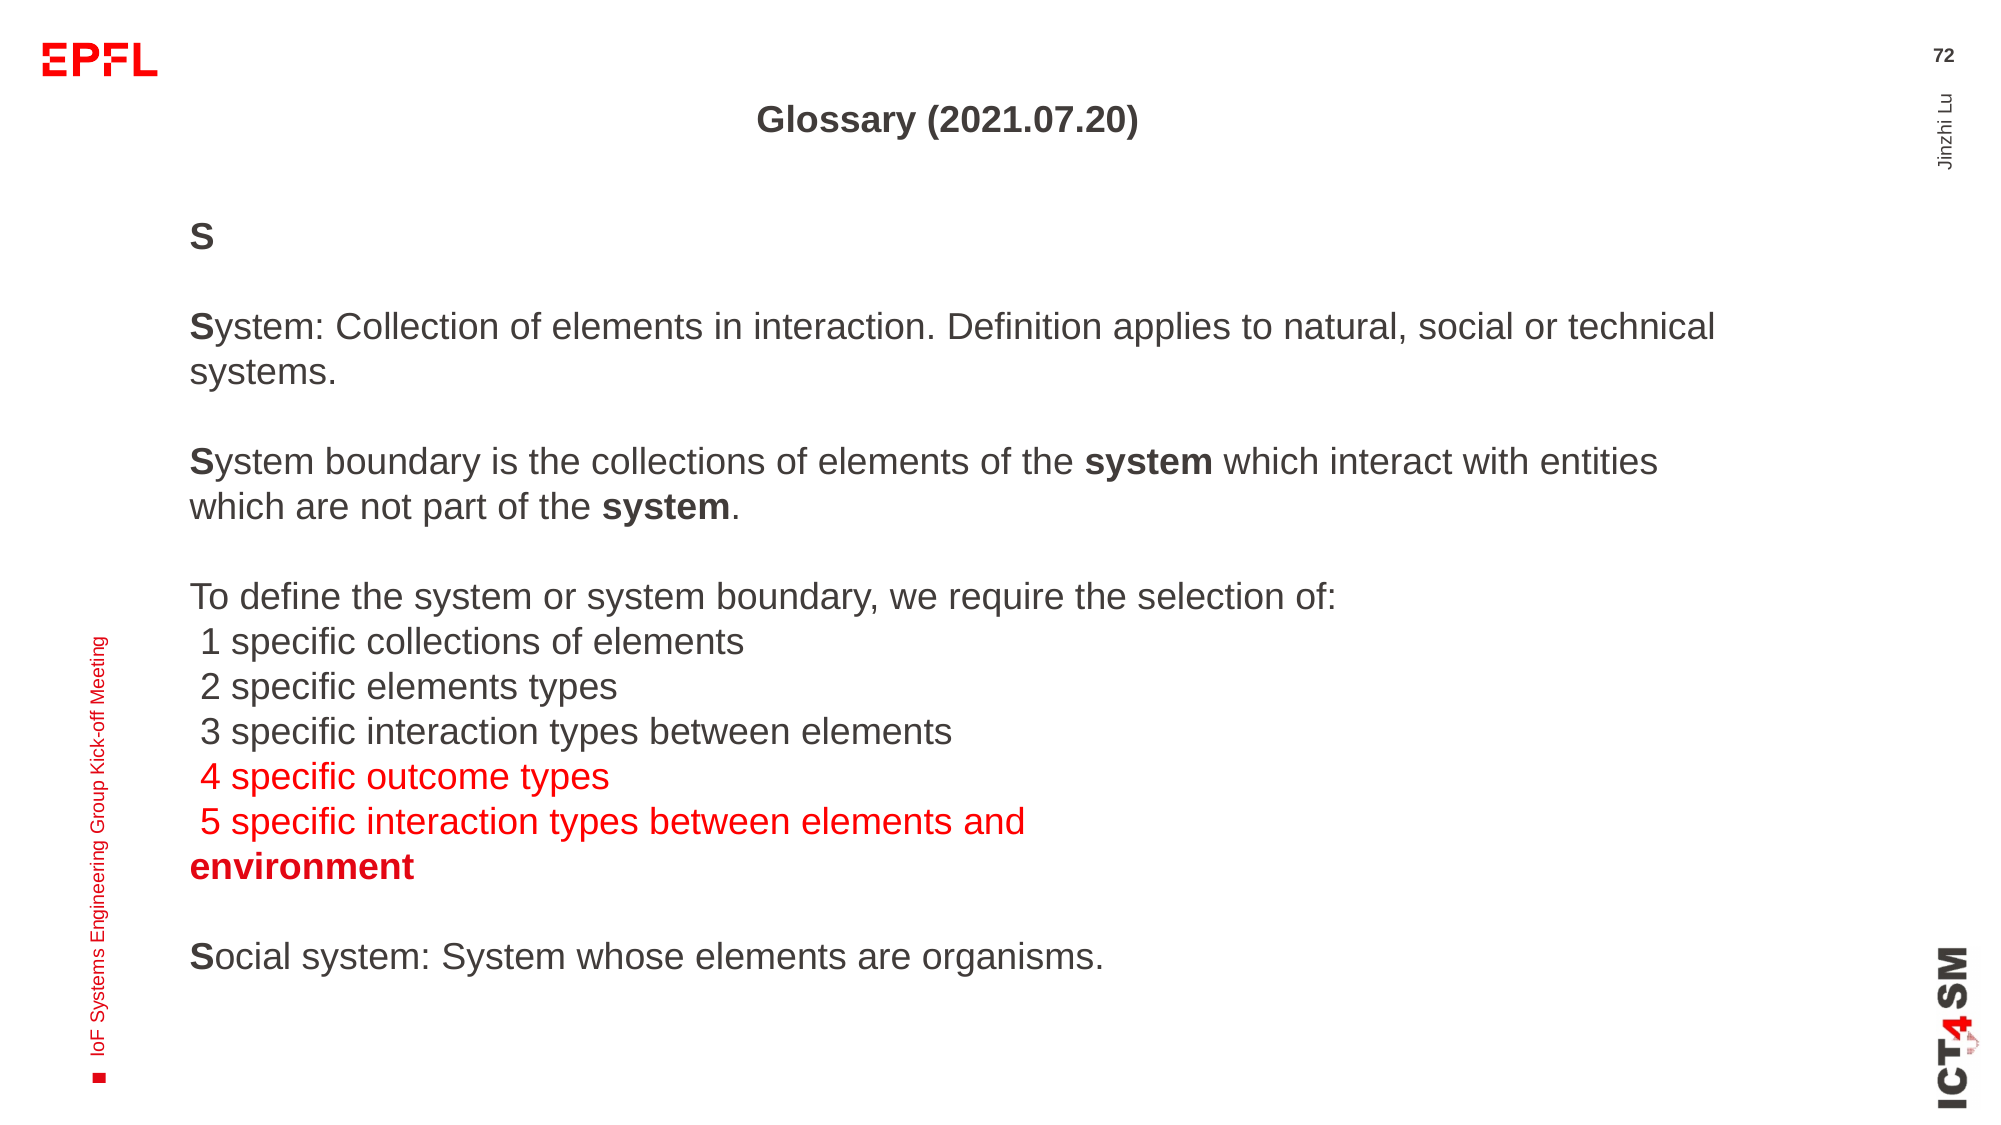

72
Glossary (2021.07.20)

S

System: Collection of elements in interaction. Definition applies to natural, social or technical systems.

System boundary is the collections of elements of the system which interact with entities which are not part of the system.

To define the system or system boundary, we require the selection of:
 1 specific collections of elements
 2 specific elements types
 3 specific interaction types between elements
 4 specific outcome types
 5 specific interaction types between elements and
environment

Social system: System whose elements are organisms.
Jinzhi Lu
IoF Systems Engineering Group Kick-off Meeting